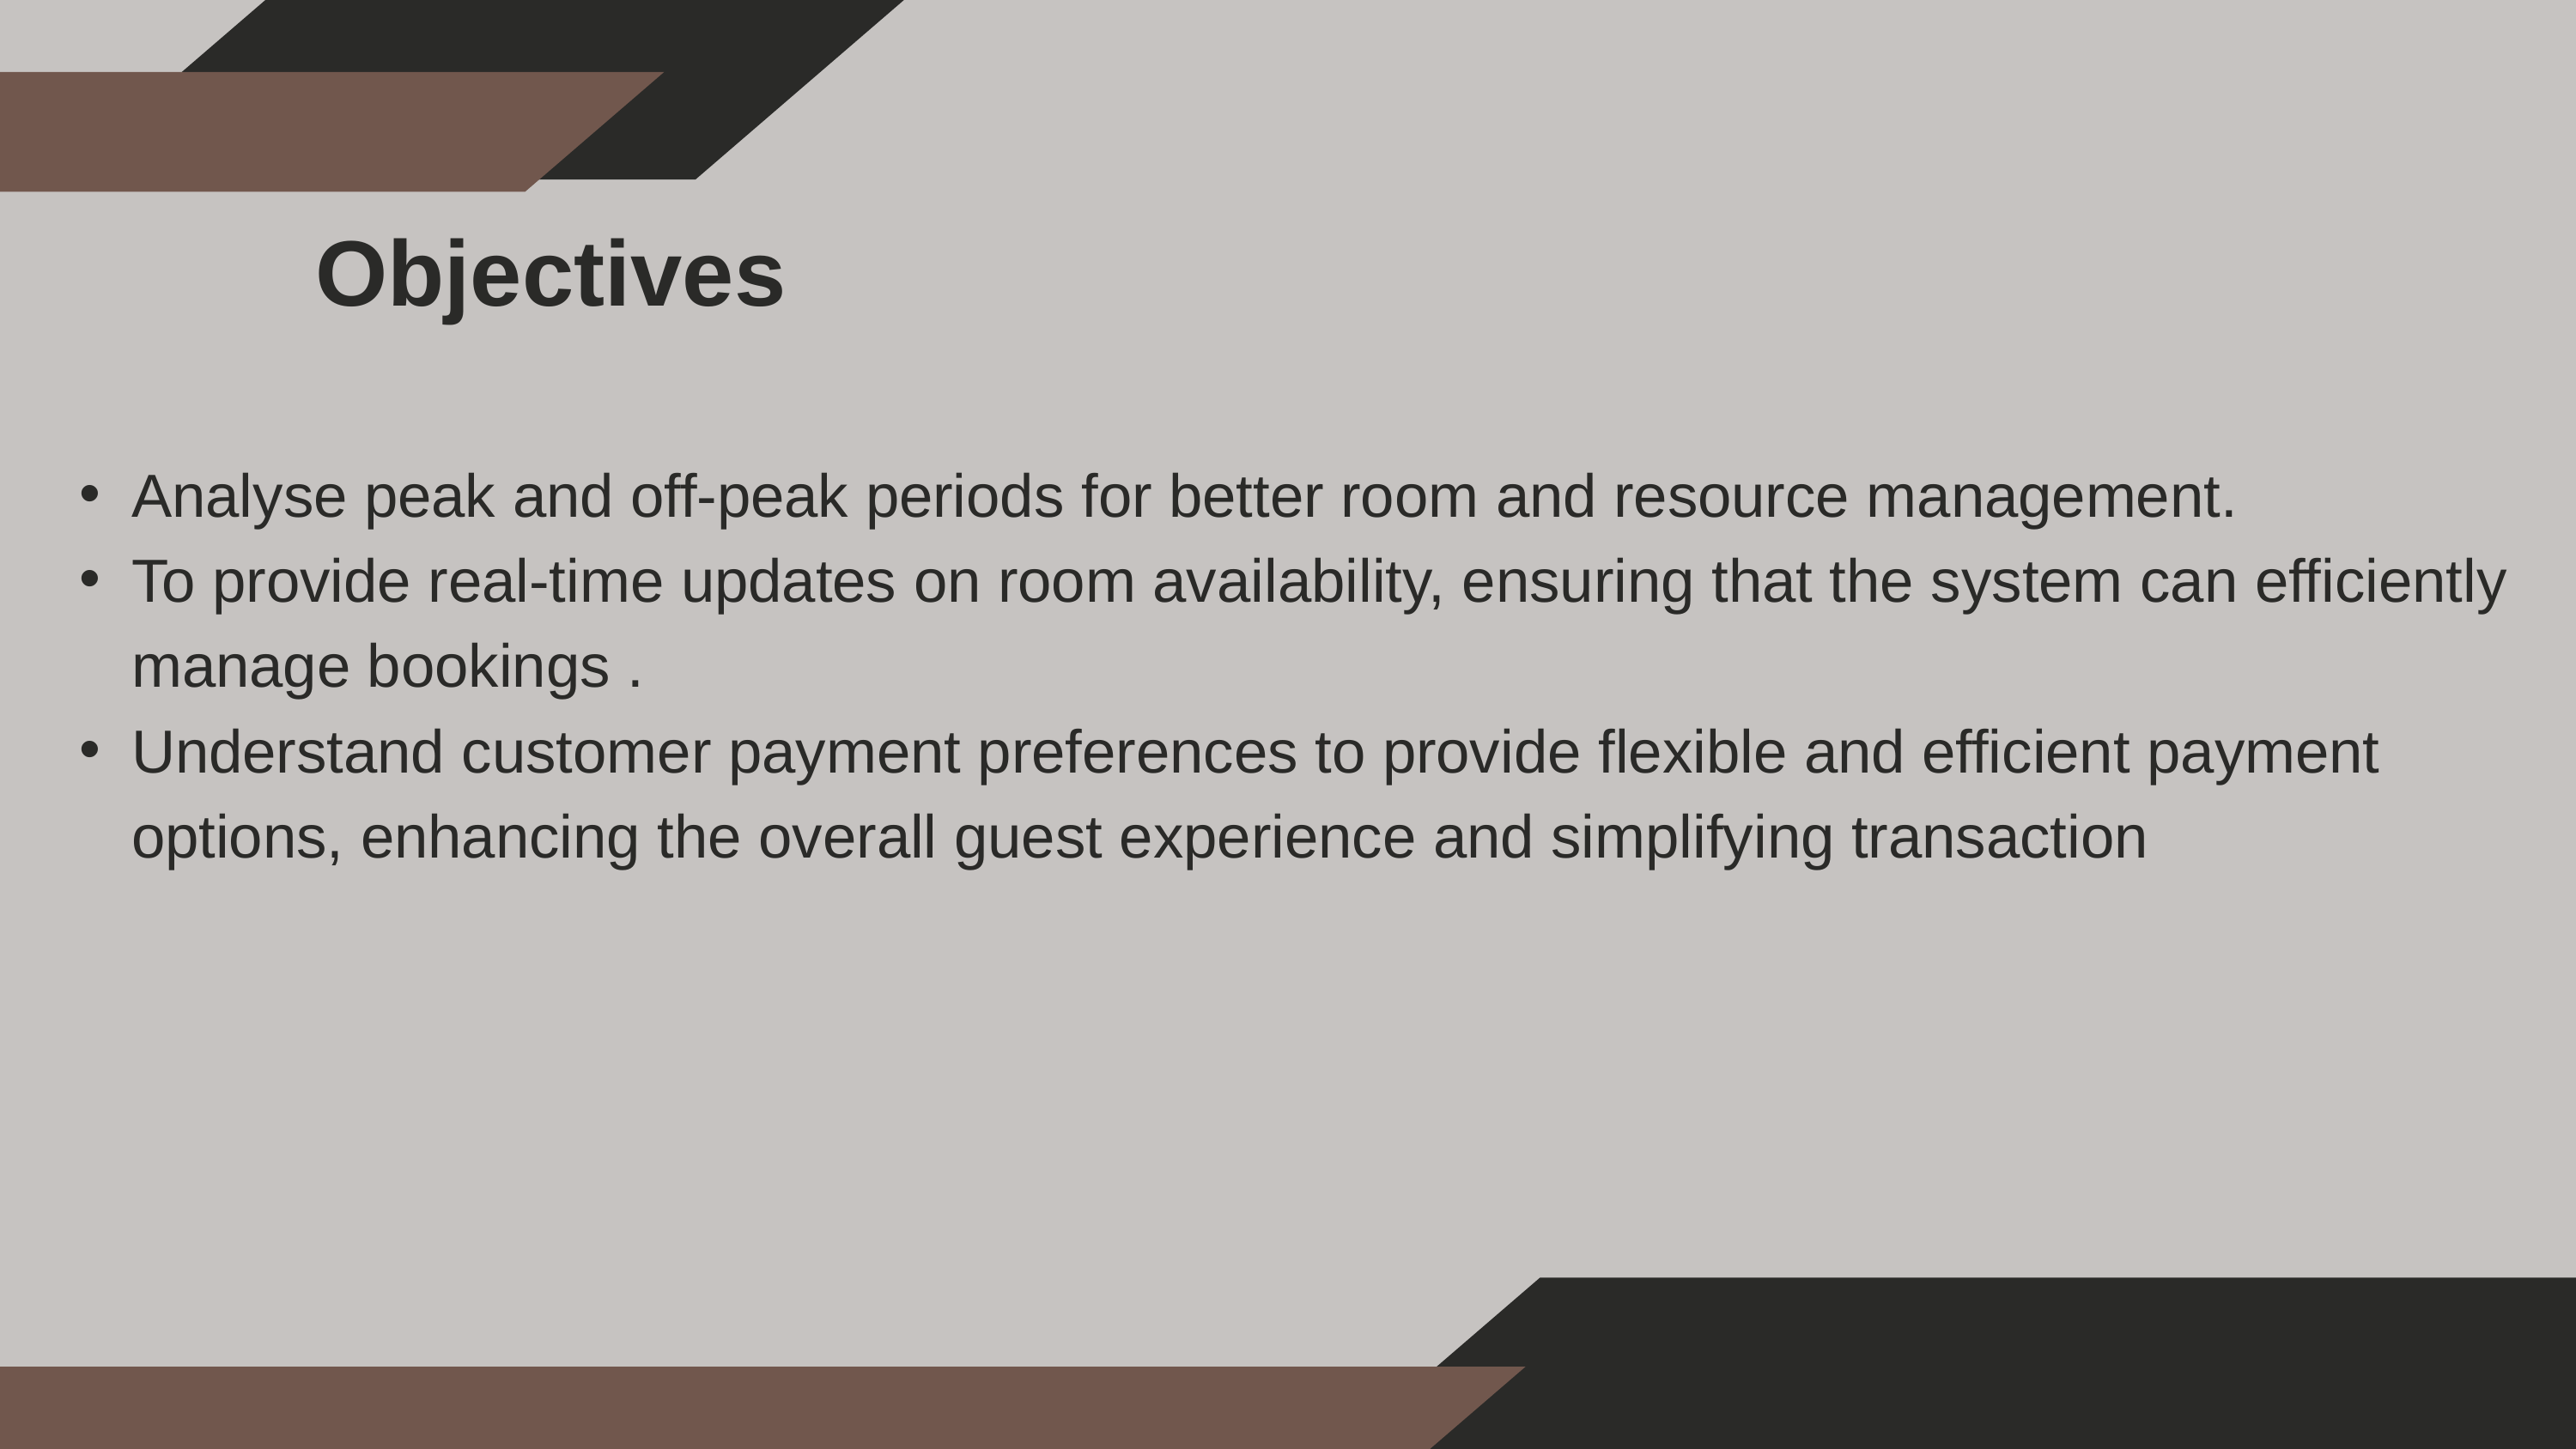

Objectives
Analyse peak and off-peak periods for better room and resource management.
To provide real-time updates on room availability, ensuring that the system can efficiently manage bookings .
Understand customer payment preferences to provide flexible and efficient payment options, enhancing the overall guest experience and simplifying transaction